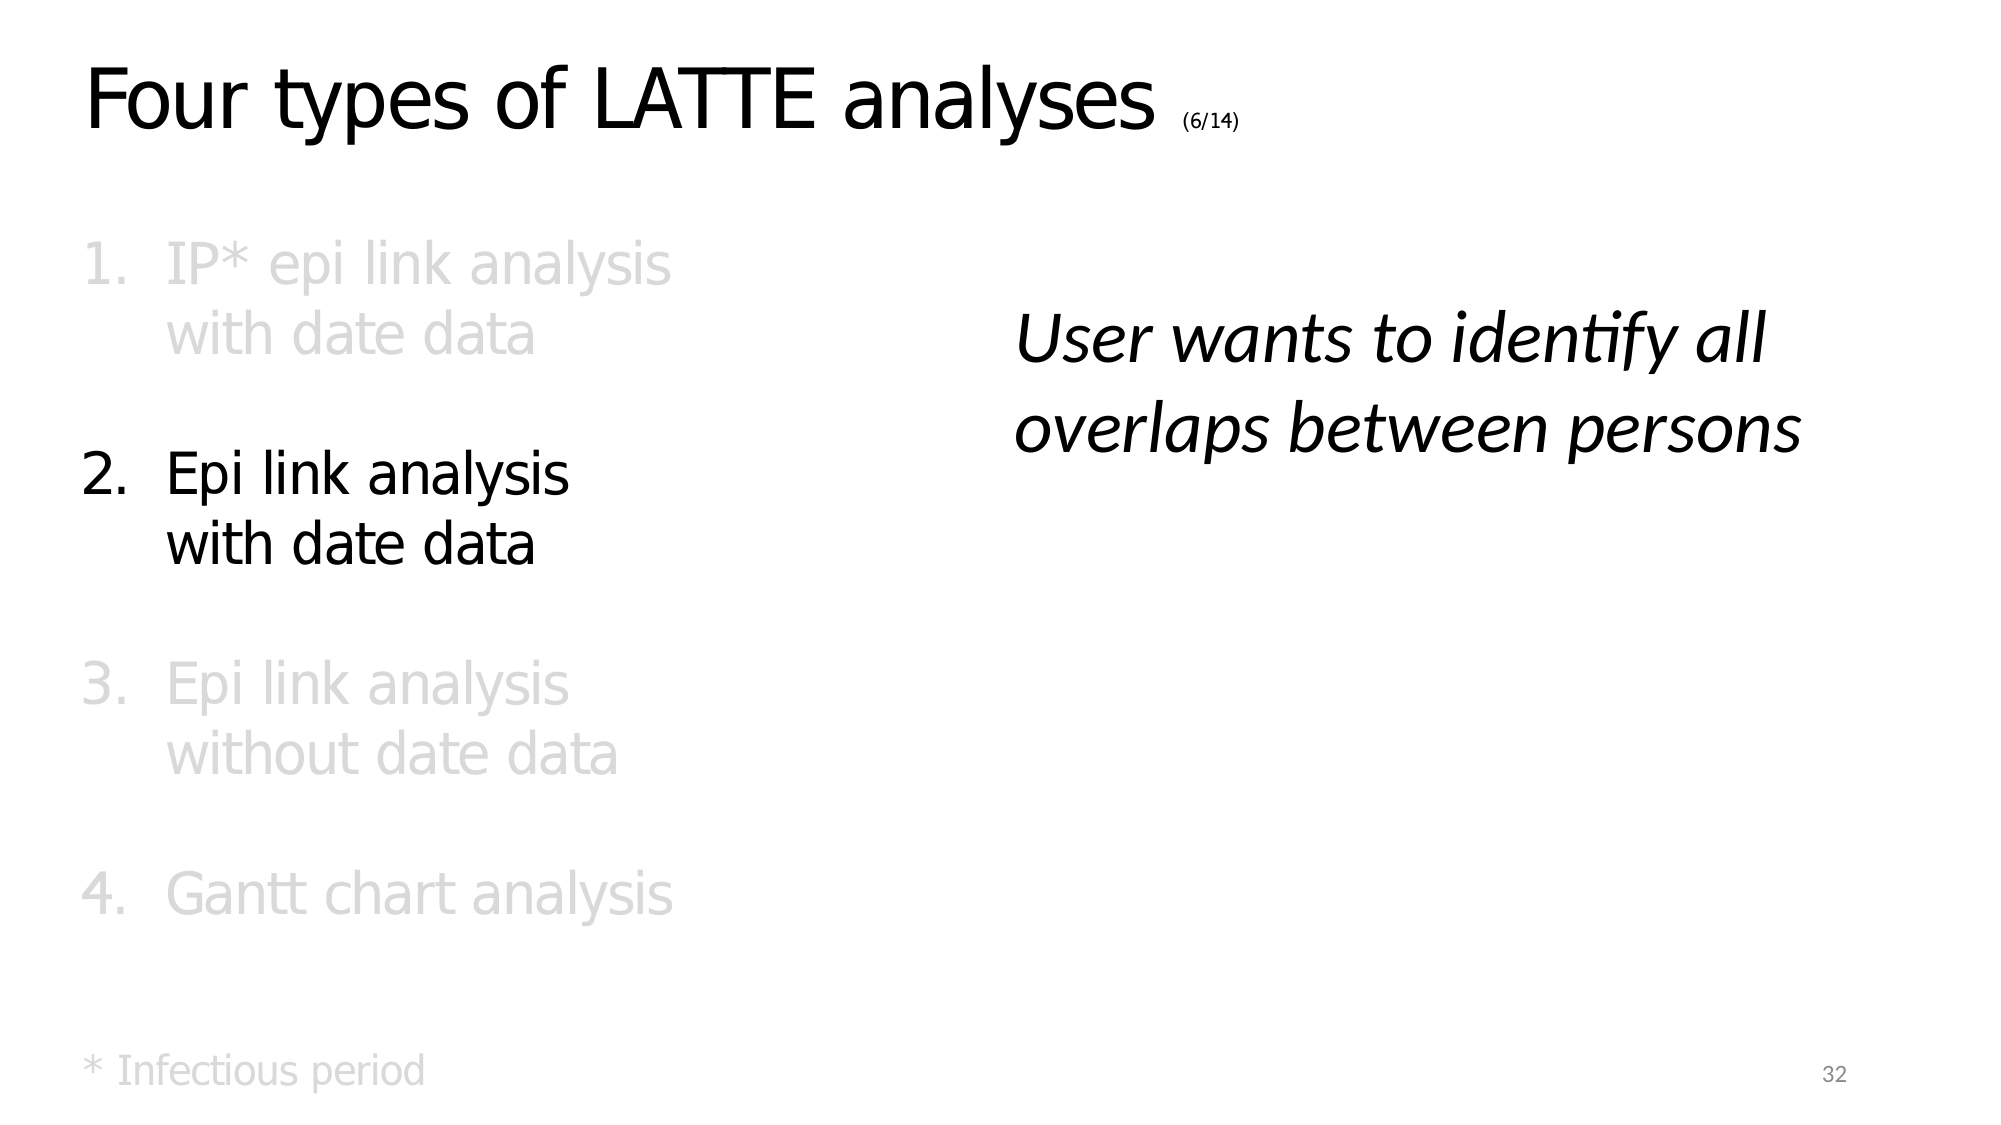

Four types of LATTE analyses (6/14)
IP* epi link analysis with date data

Epi link analysis with date data

Epi link analysis without date data

Gantt chart analysis
User wants to identify all overlaps between persons
* Infectious period
32